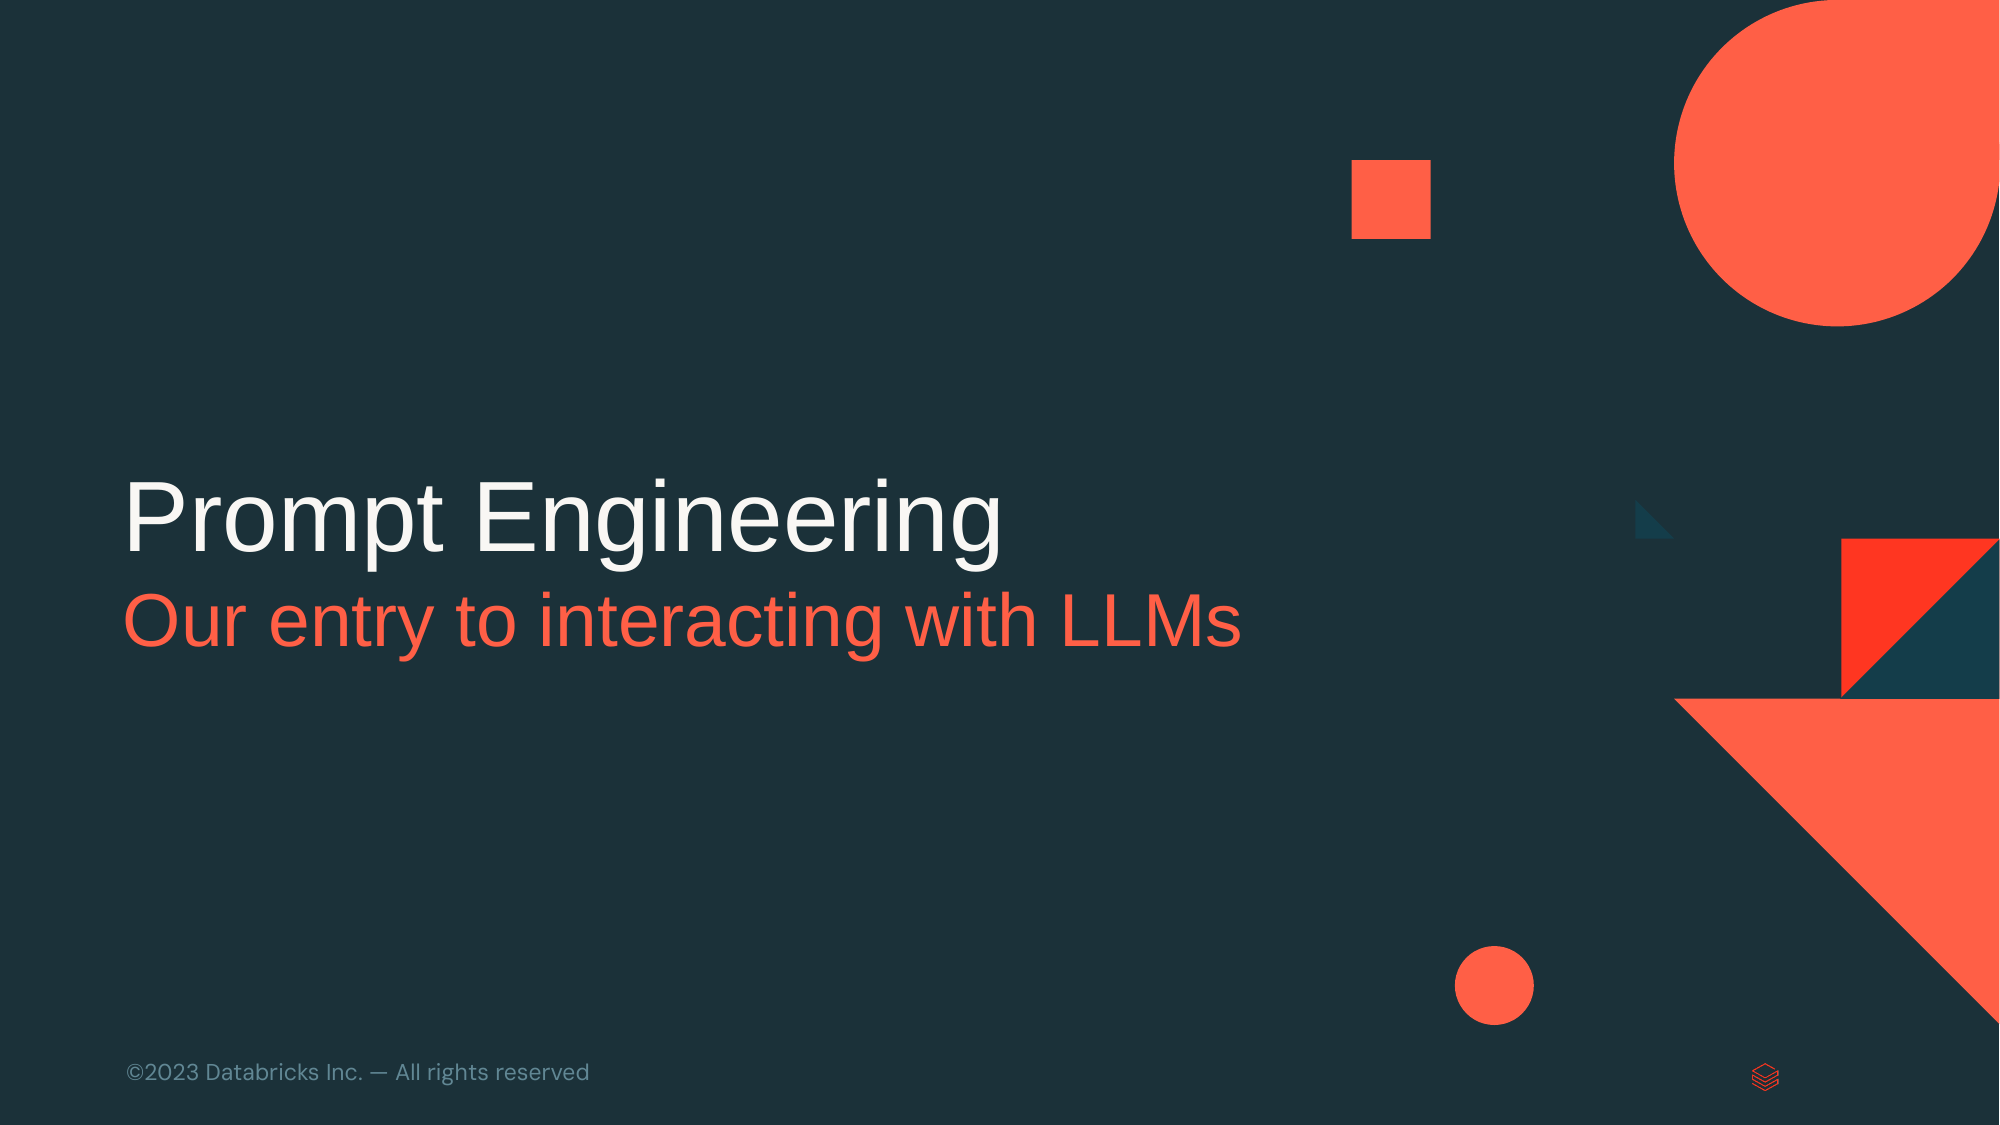

# Prompt Engineering
Our entry to interacting with LLMs
11